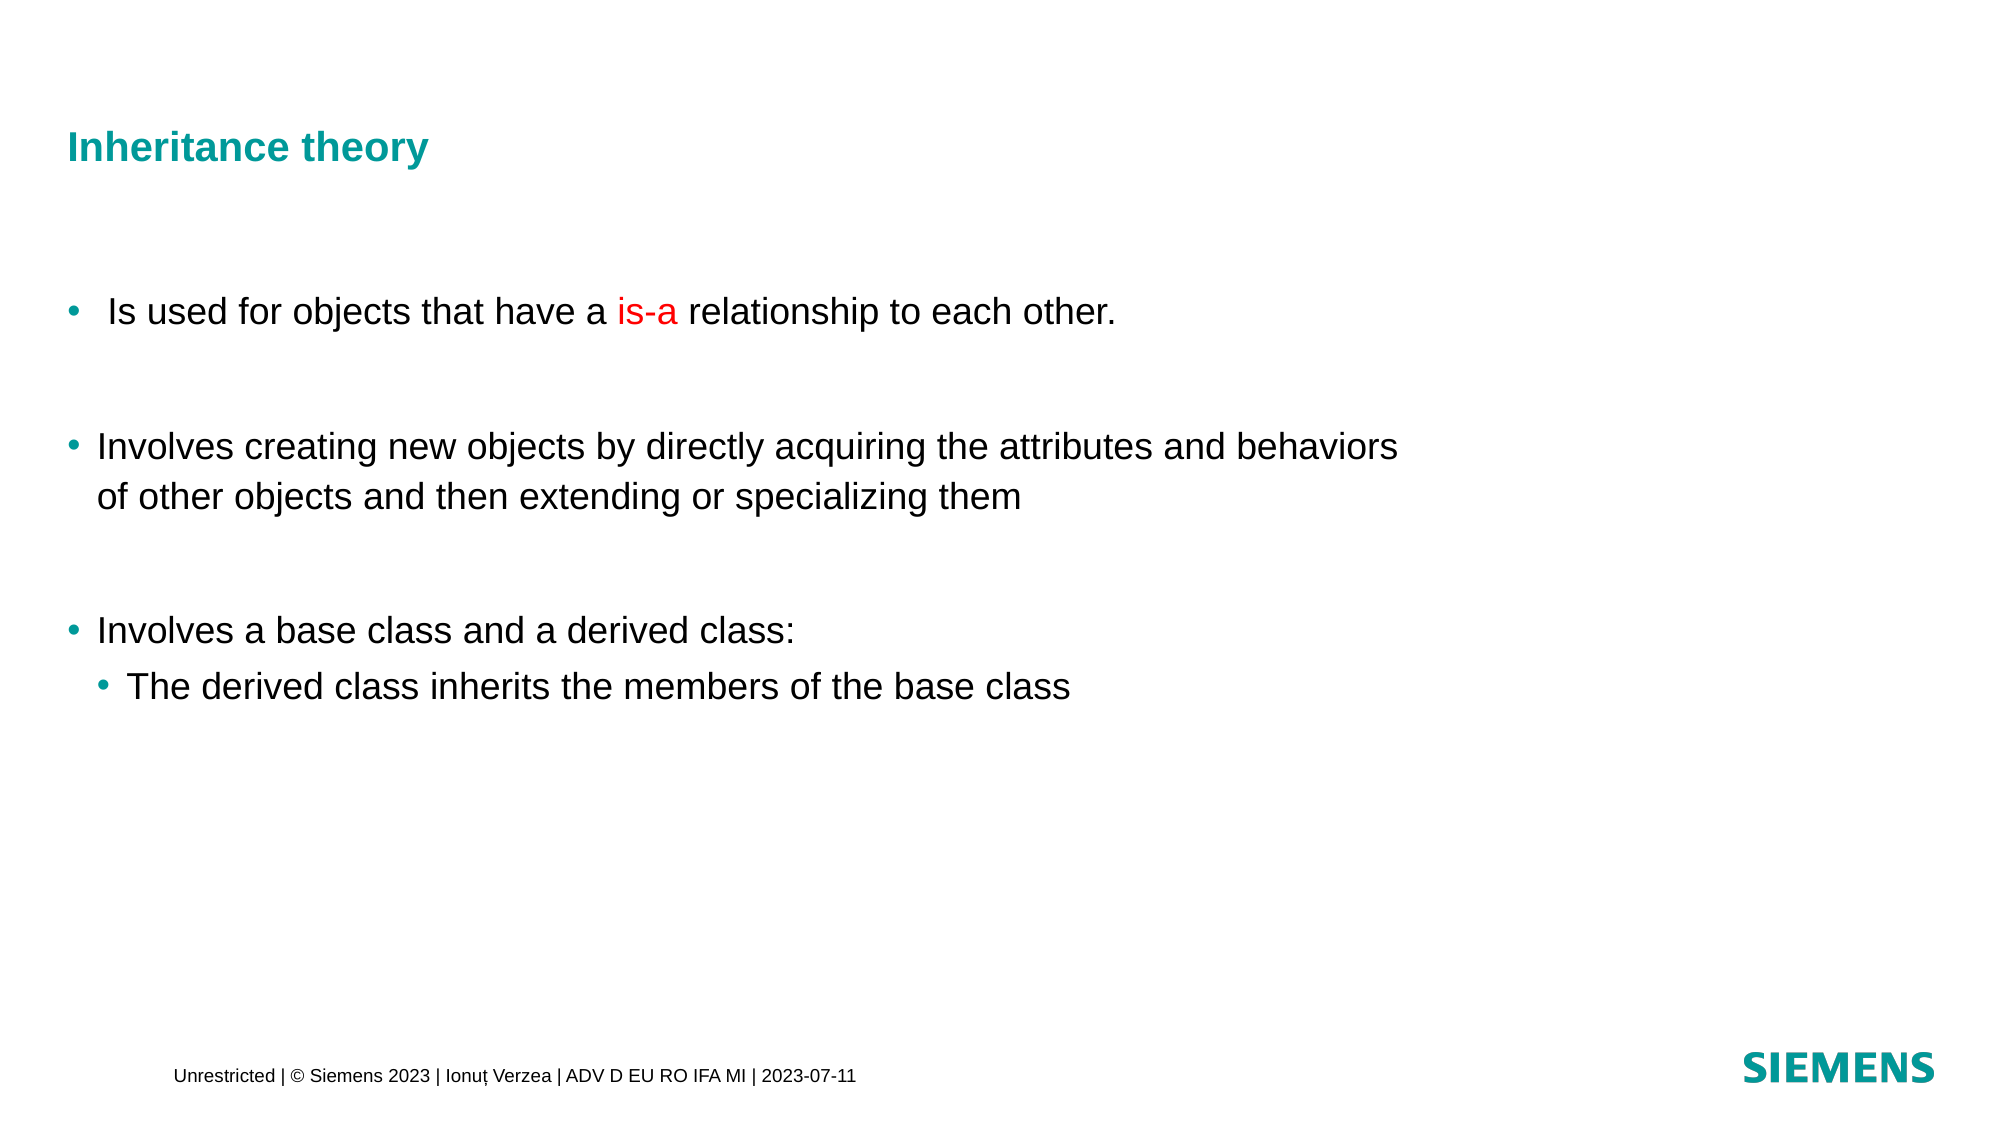

# Inheritance theory

 Is used for objects that have a is-a relationship to each other.

Involves creating new objects by directly acquiring the attributes and behaviors of other objects and then extending or specializing them

Involves a base class and a derived class:
The derived class inherits the members of the base class
Unrestricted | © Siemens 2023 | Ionuț Verzea | ADV D EU RO IFA MI | 2023-07-11